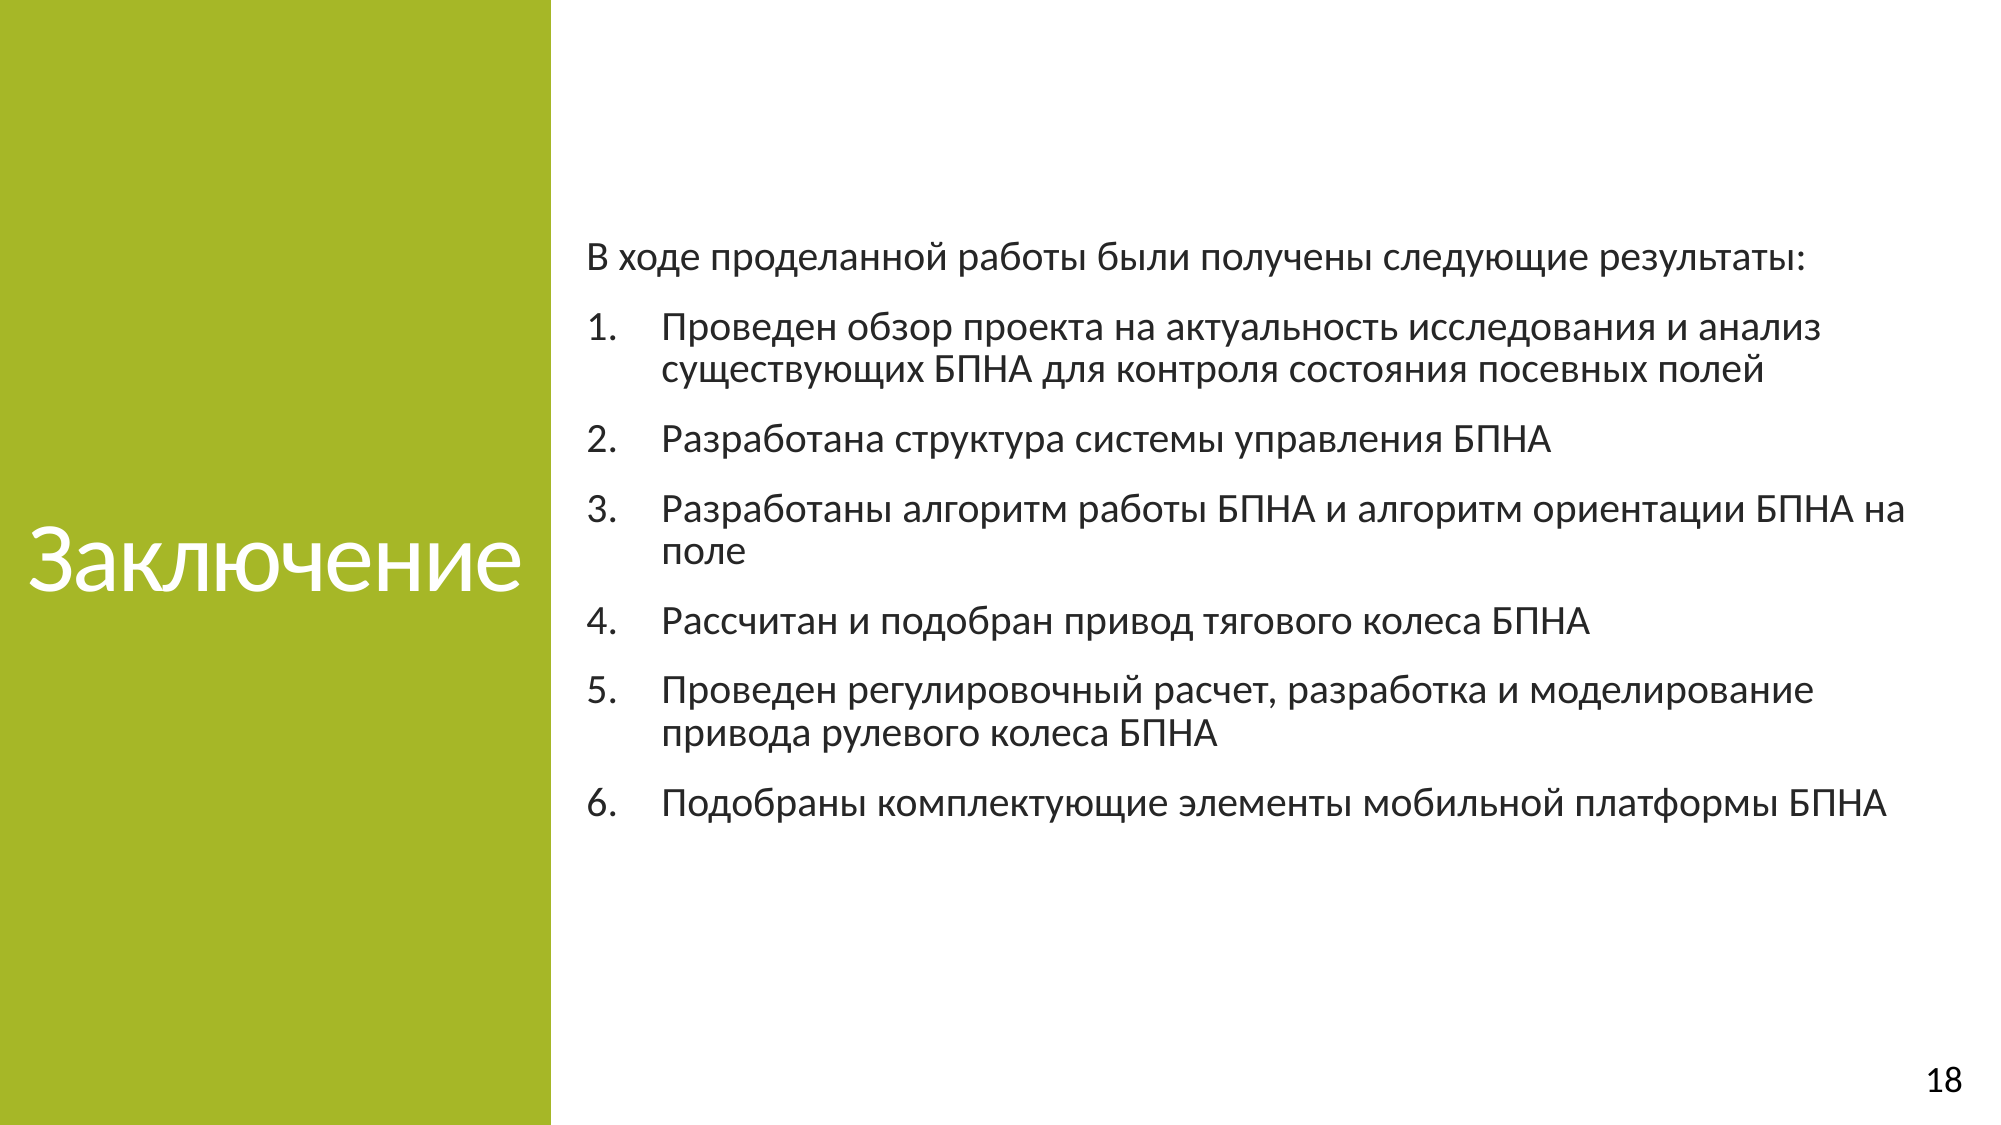

# Заключение
В ходе проделанной работы были получены следующие результаты:
Проведен обзор проекта на актуальность исследования и анализ существующих БПНА для контроля состояния посевных полей
Разработана структура системы управления БПНА
Разработаны алгоритм работы БПНА и алгоритм ориентации БПНА на поле
Рассчитан и подобран привод тягового колеса БПНА
Проведен регулировочный расчет, разработка и моделирование привода рулевого колеса БПНА
Подобраны комплектующие элементы мобильной платформы БПНА

18